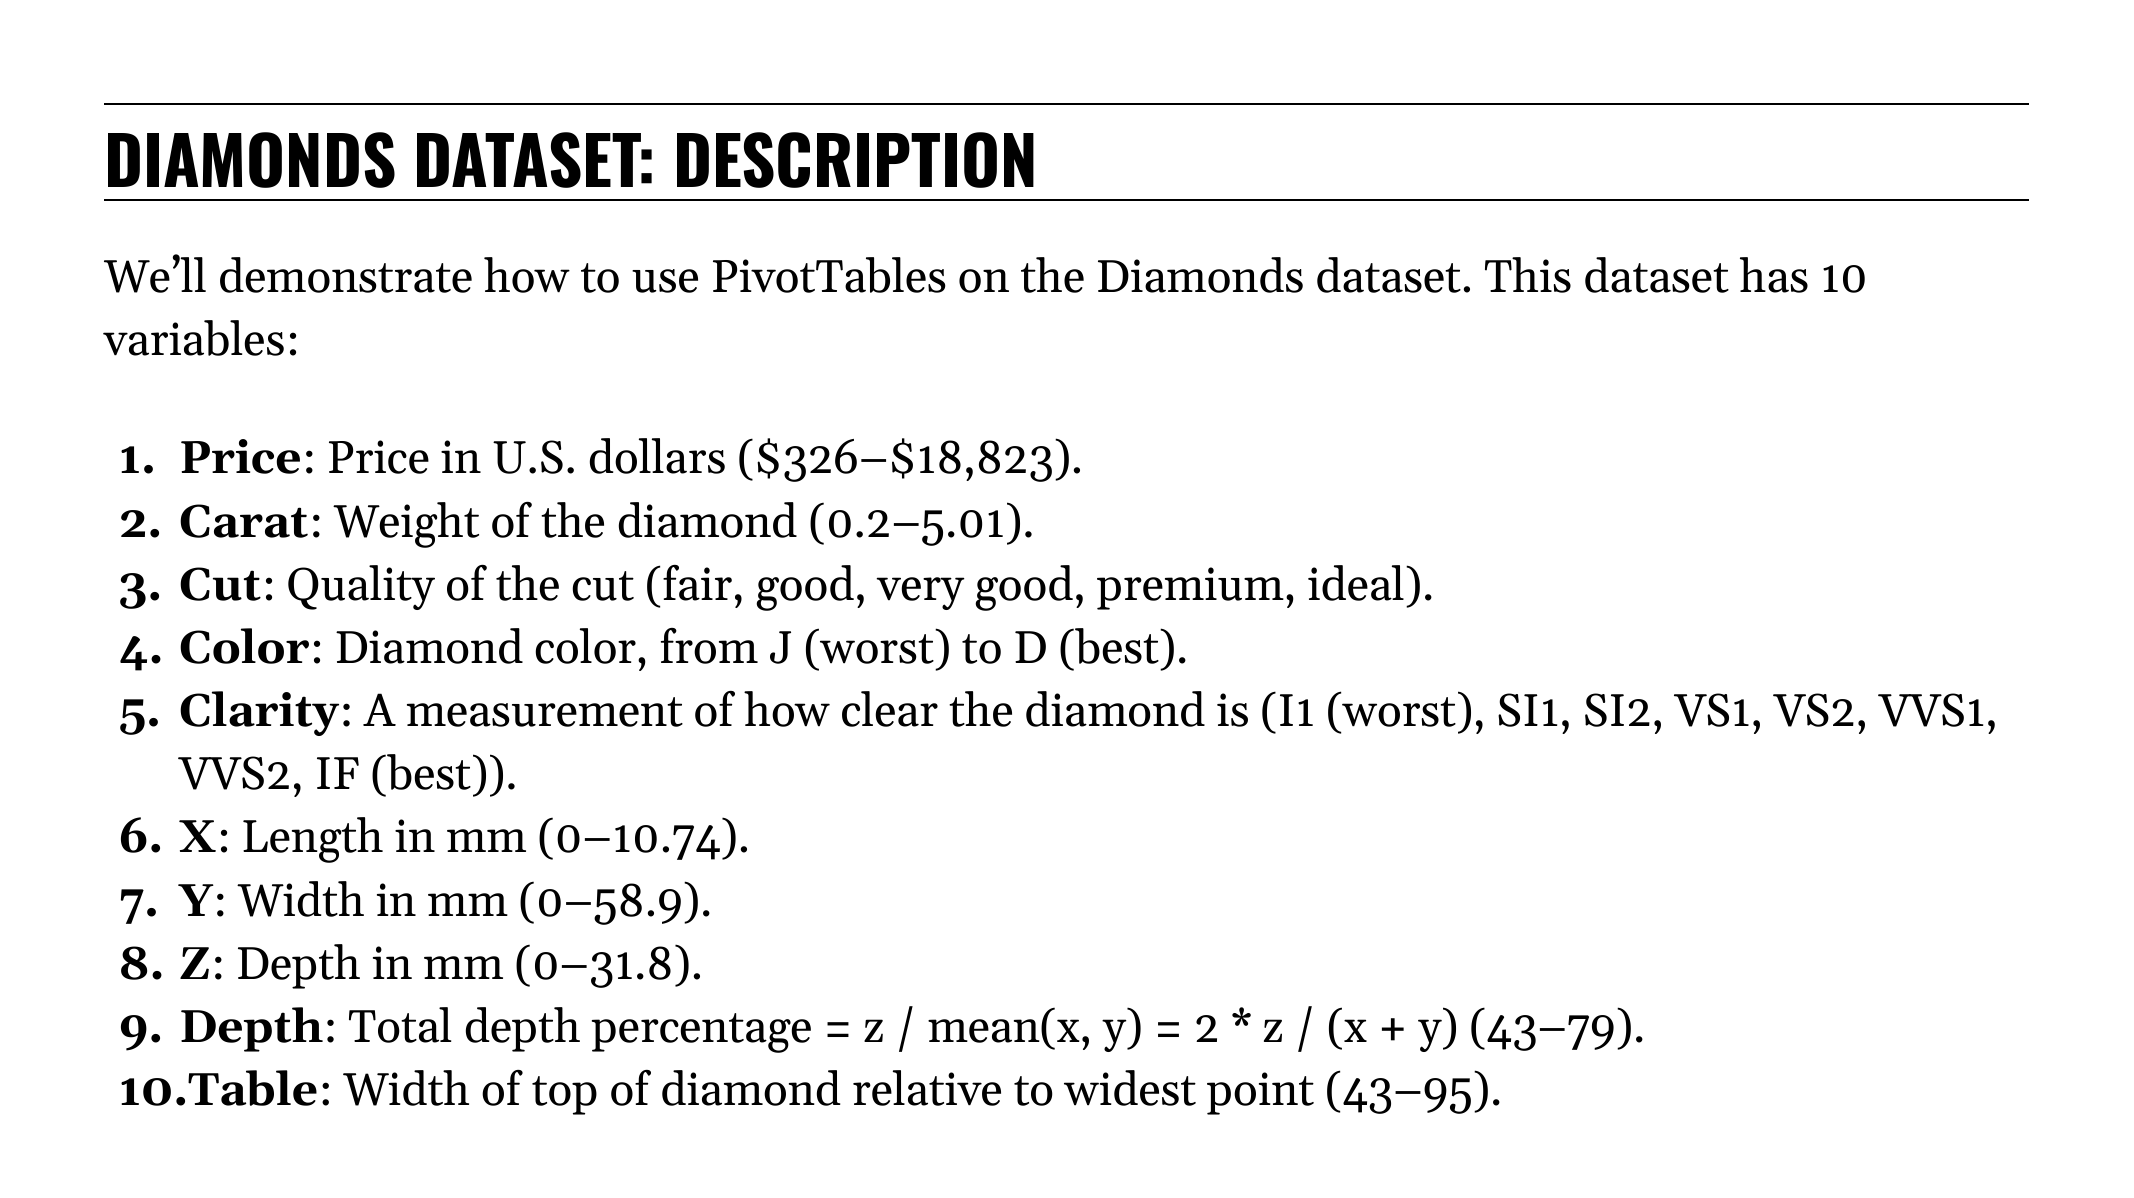

DIAMONDS DATASET: DESCRIPTION
We’ll demonstrate how to use PivotTables on the Diamonds dataset. This dataset has 10 variables:
Price: Price in U.S. dollars ($326–$18,823).
Carat: Weight of the diamond (0.2–5.01).
Cut: Quality of the cut (fair, good, very good, premium, ideal).
Color: Diamond color, from J (worst) to D (best).
Clarity: A measurement of how clear the diamond is (I1 (worst), SI1, SI2, VS1, VS2, VVS1, VVS2, IF (best)).
X: Length in mm (0–10.74).
Y: Width in mm (0–58.9).
Z: Depth in mm (0–31.8).
Depth: Total depth percentage = z / mean(x, y) = 2 * z / (x + y) (43–79).
Table: Width of top of diamond relative to widest point (43–95).